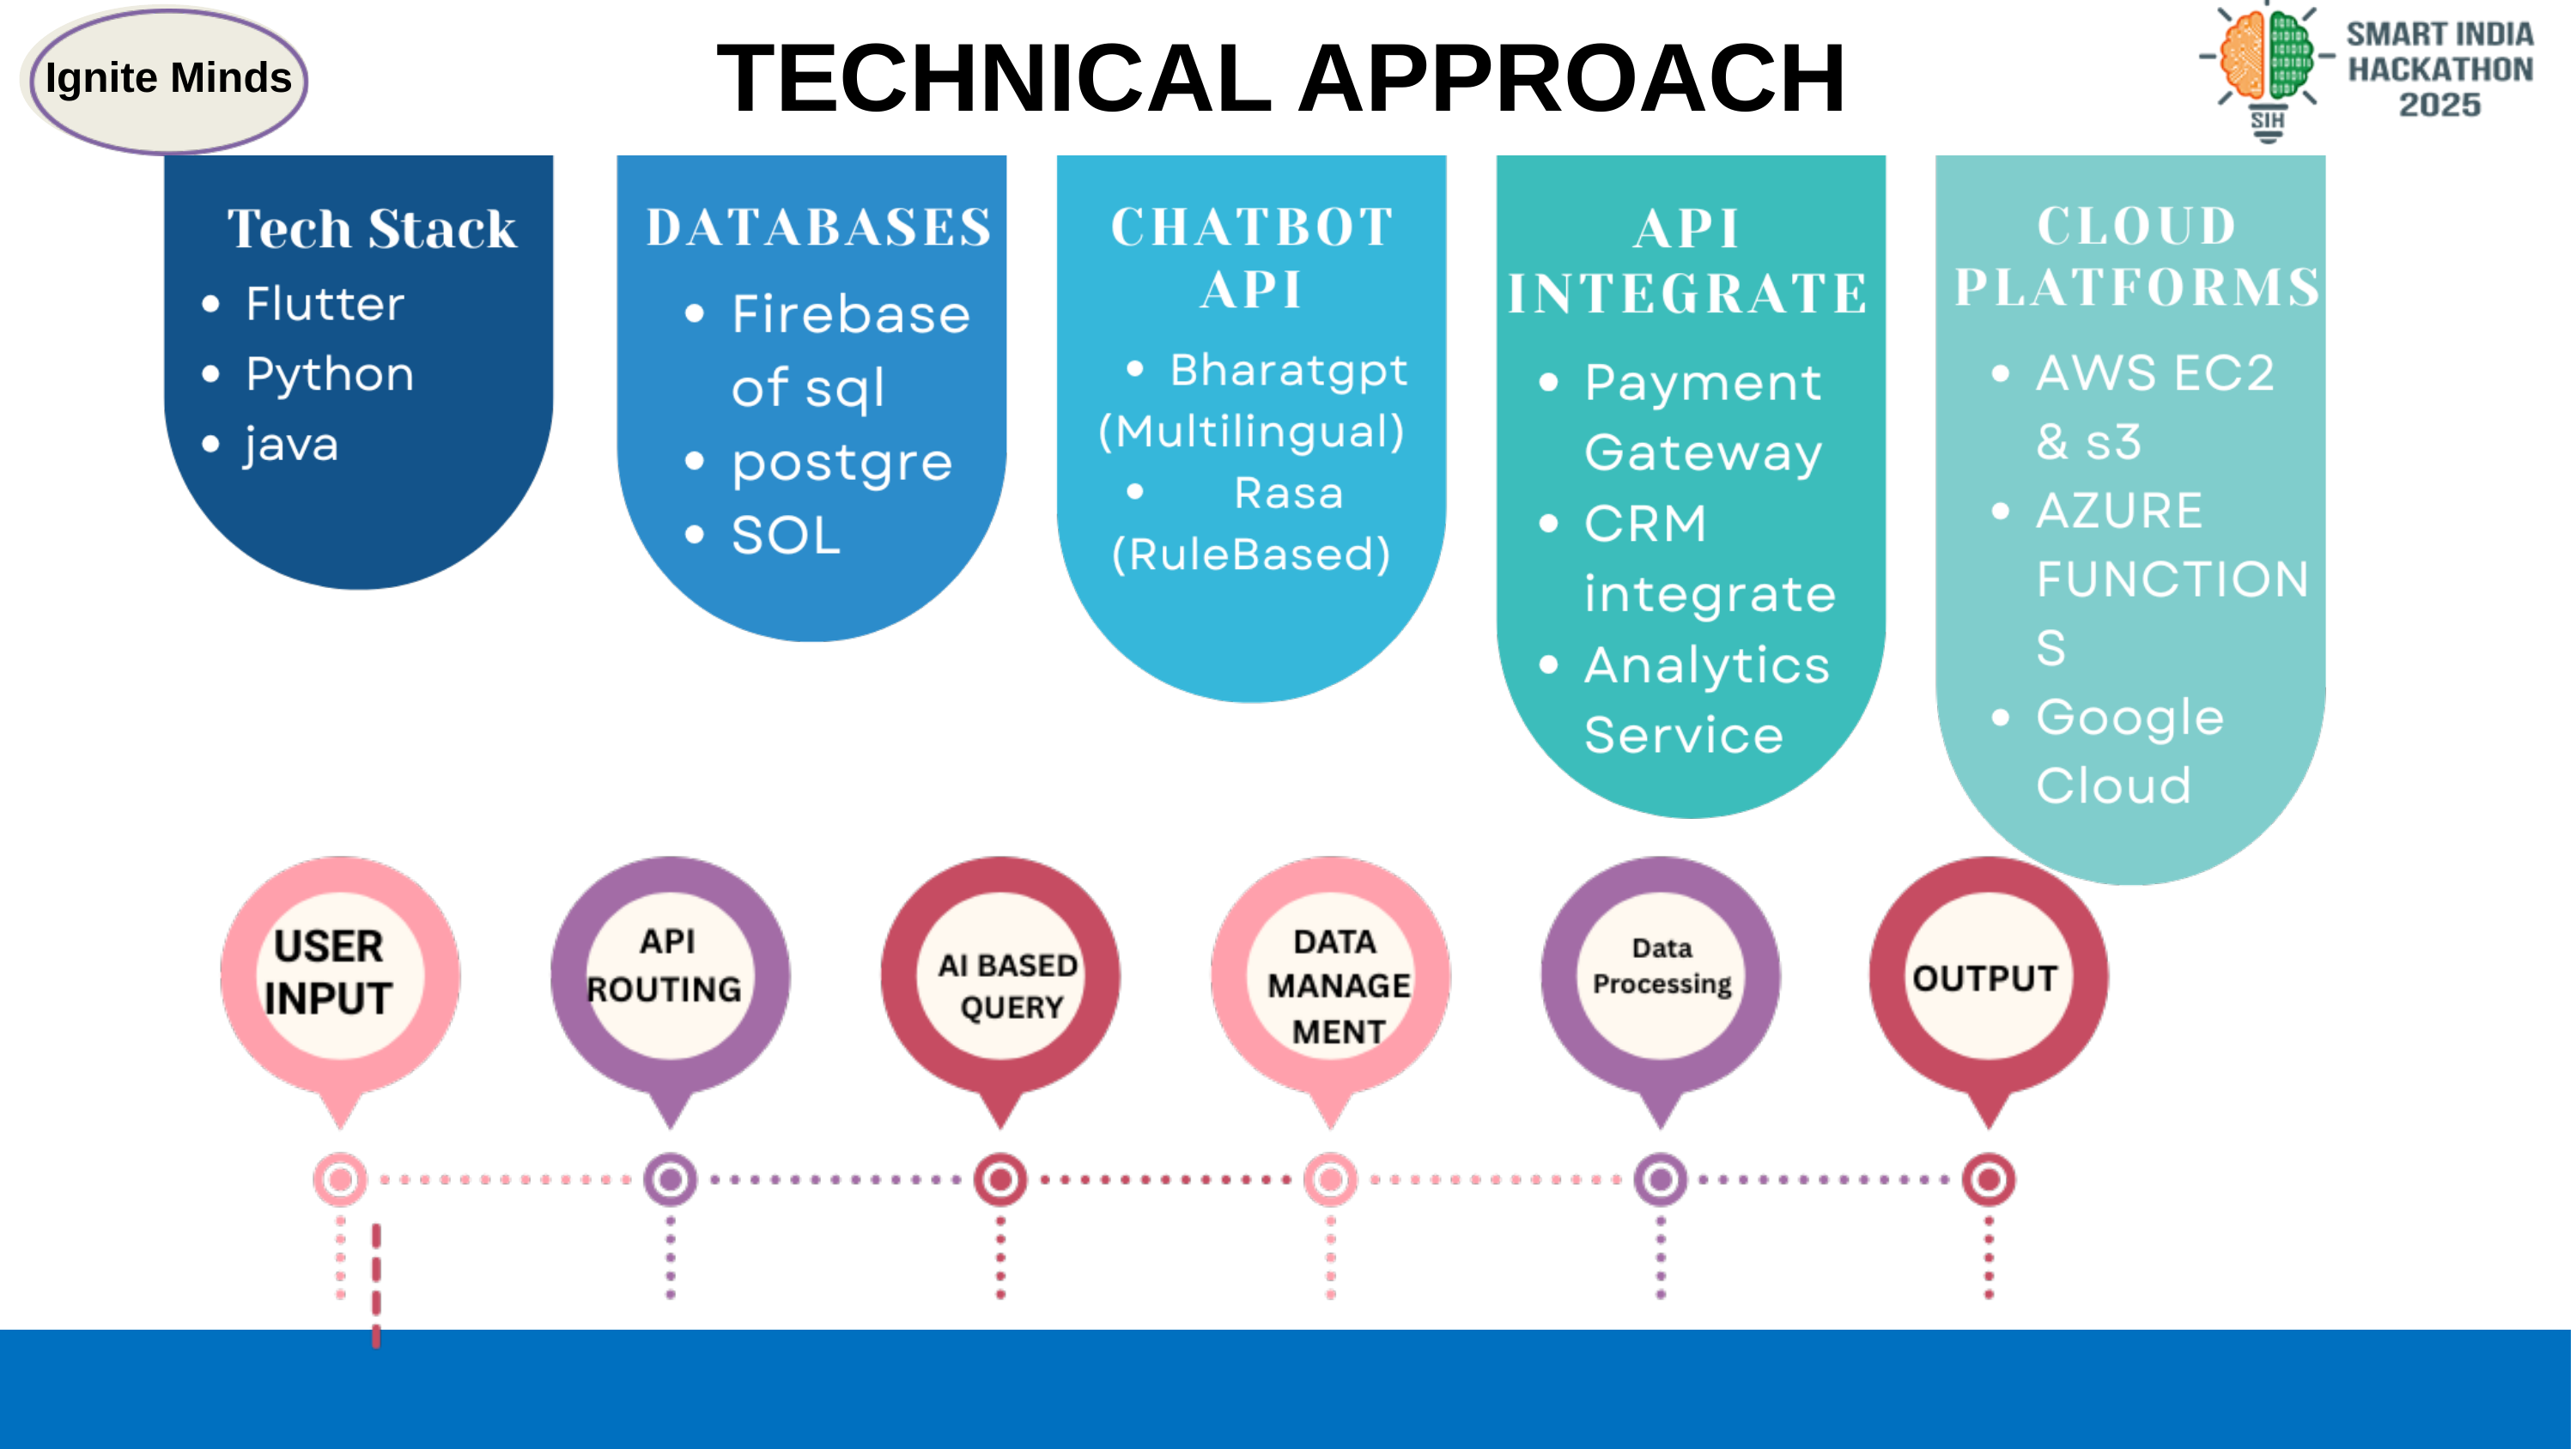

Ignite Minds

TECHNICAL APPROACH

@SIH Idea submission- Template